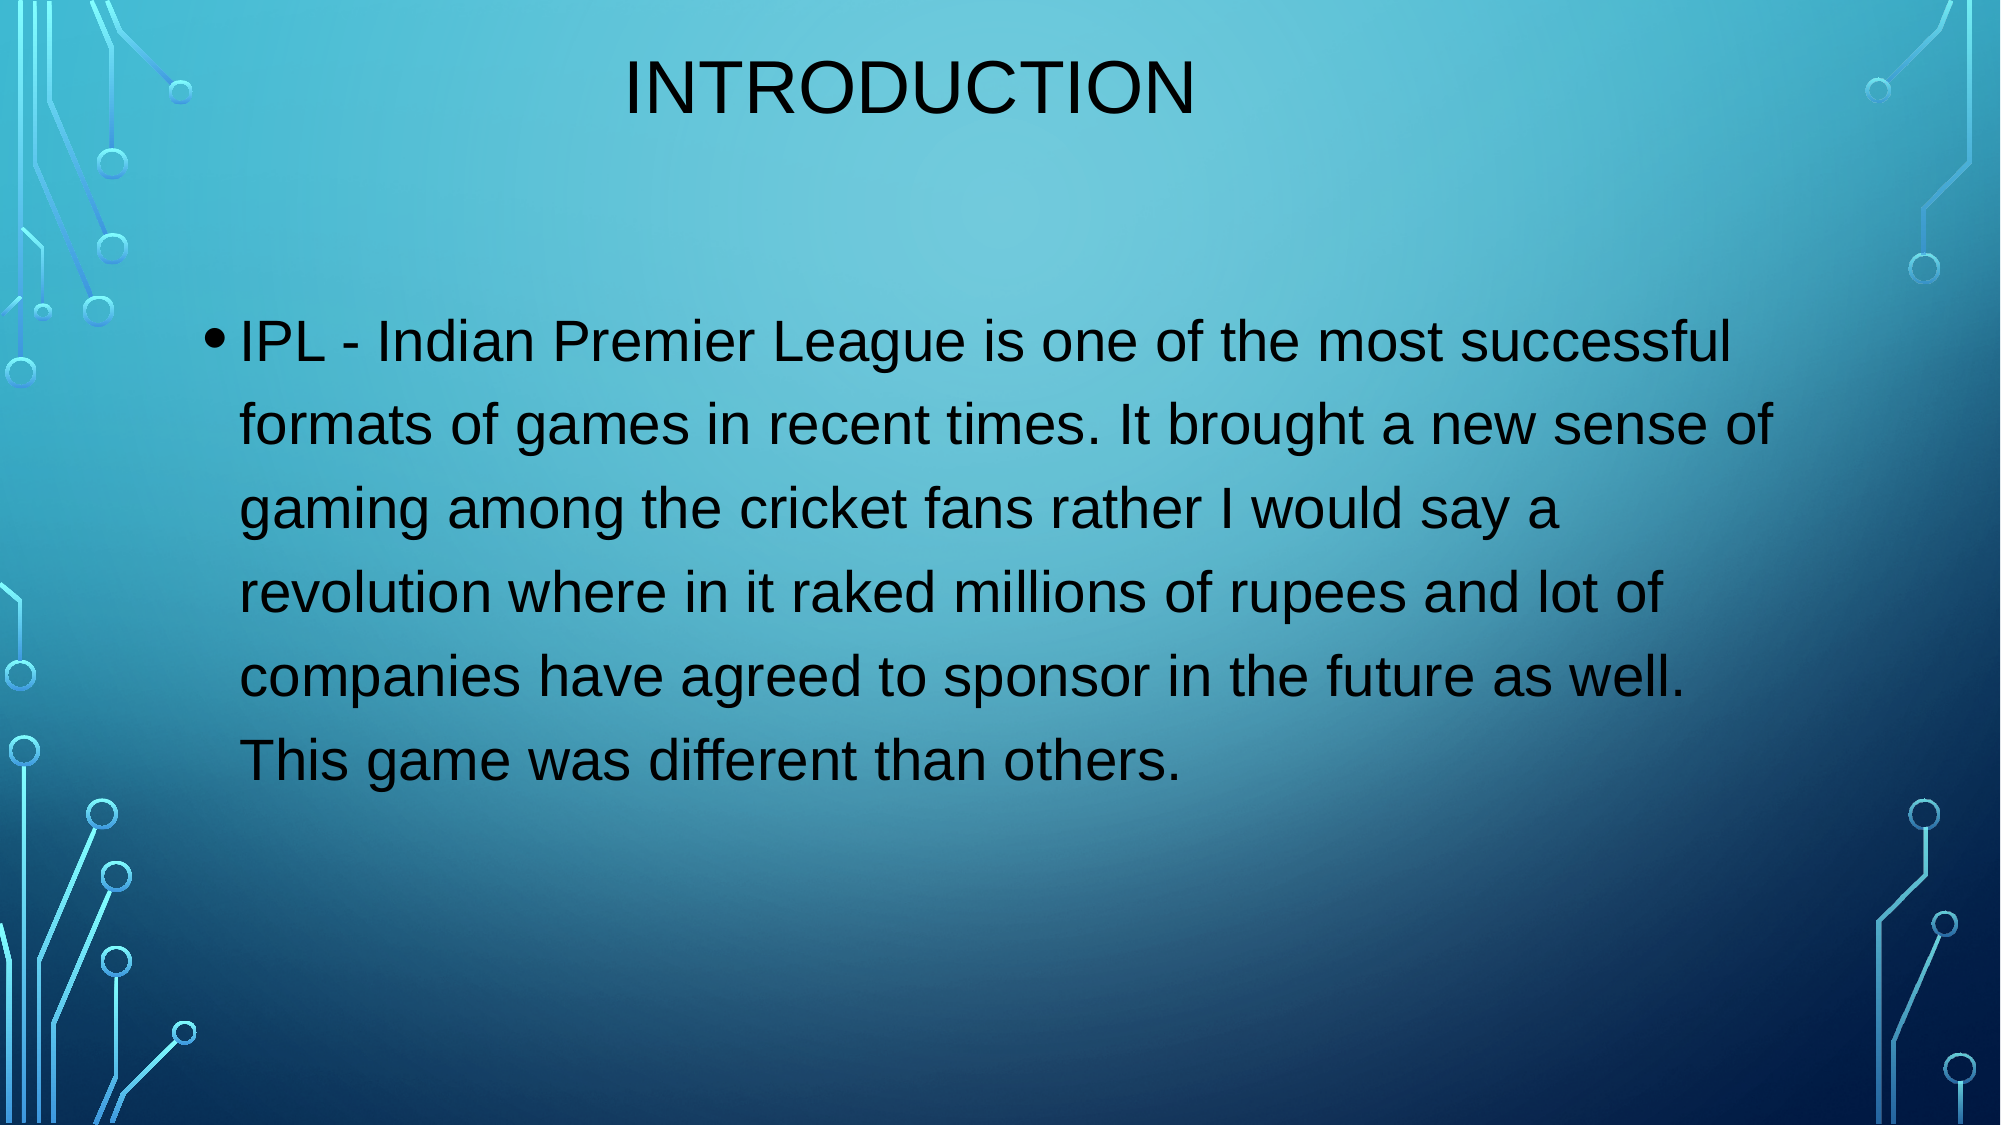

# INTRODUCTION
IPL - Indian Premier League is one of the most successful formats of games in recent times. It brought a new sense of gaming among the cricket fans rather I would say a revolution where in it raked millions of rupees and lot of companies have agreed to sponsor in the future as well. This game was different than others.